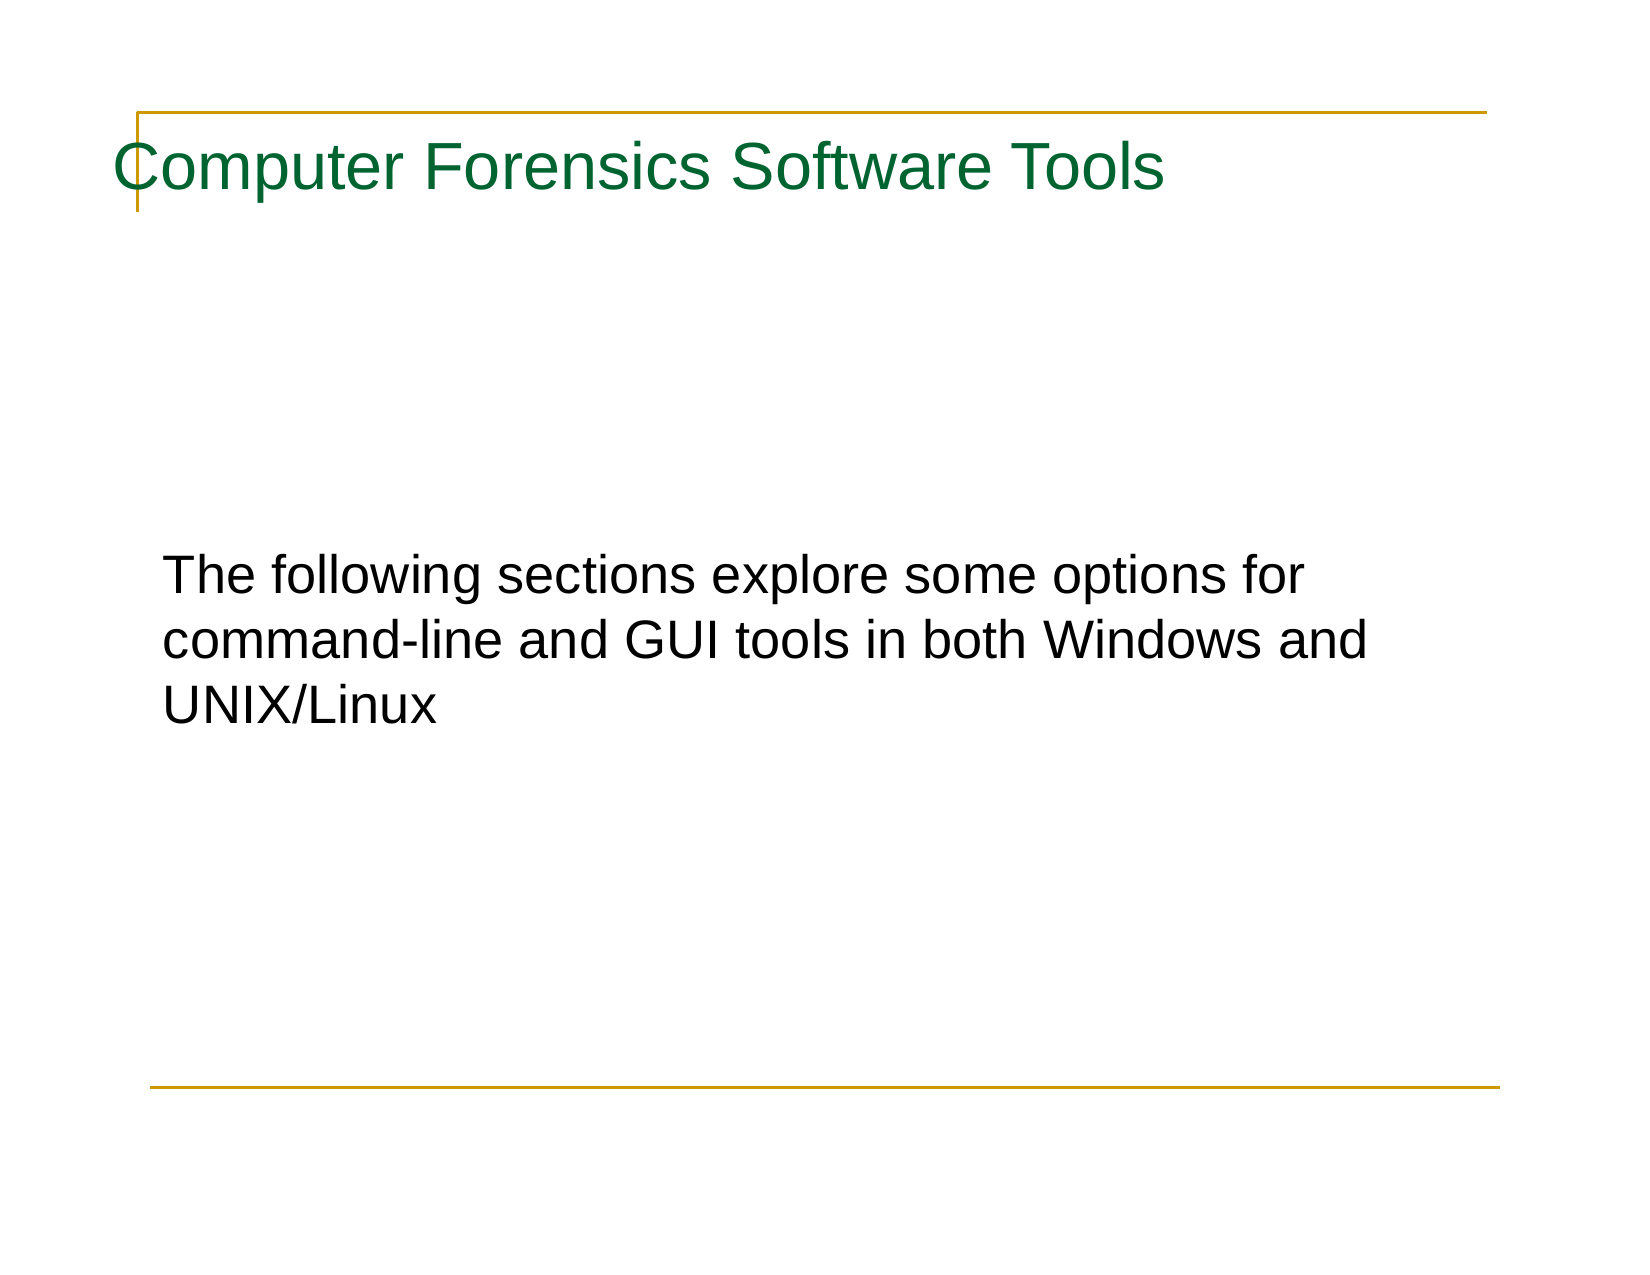

# Computer Forensics Software Tools
The following sections explore some options for command-line and GUI tools in both Windows and UNIX/Linux